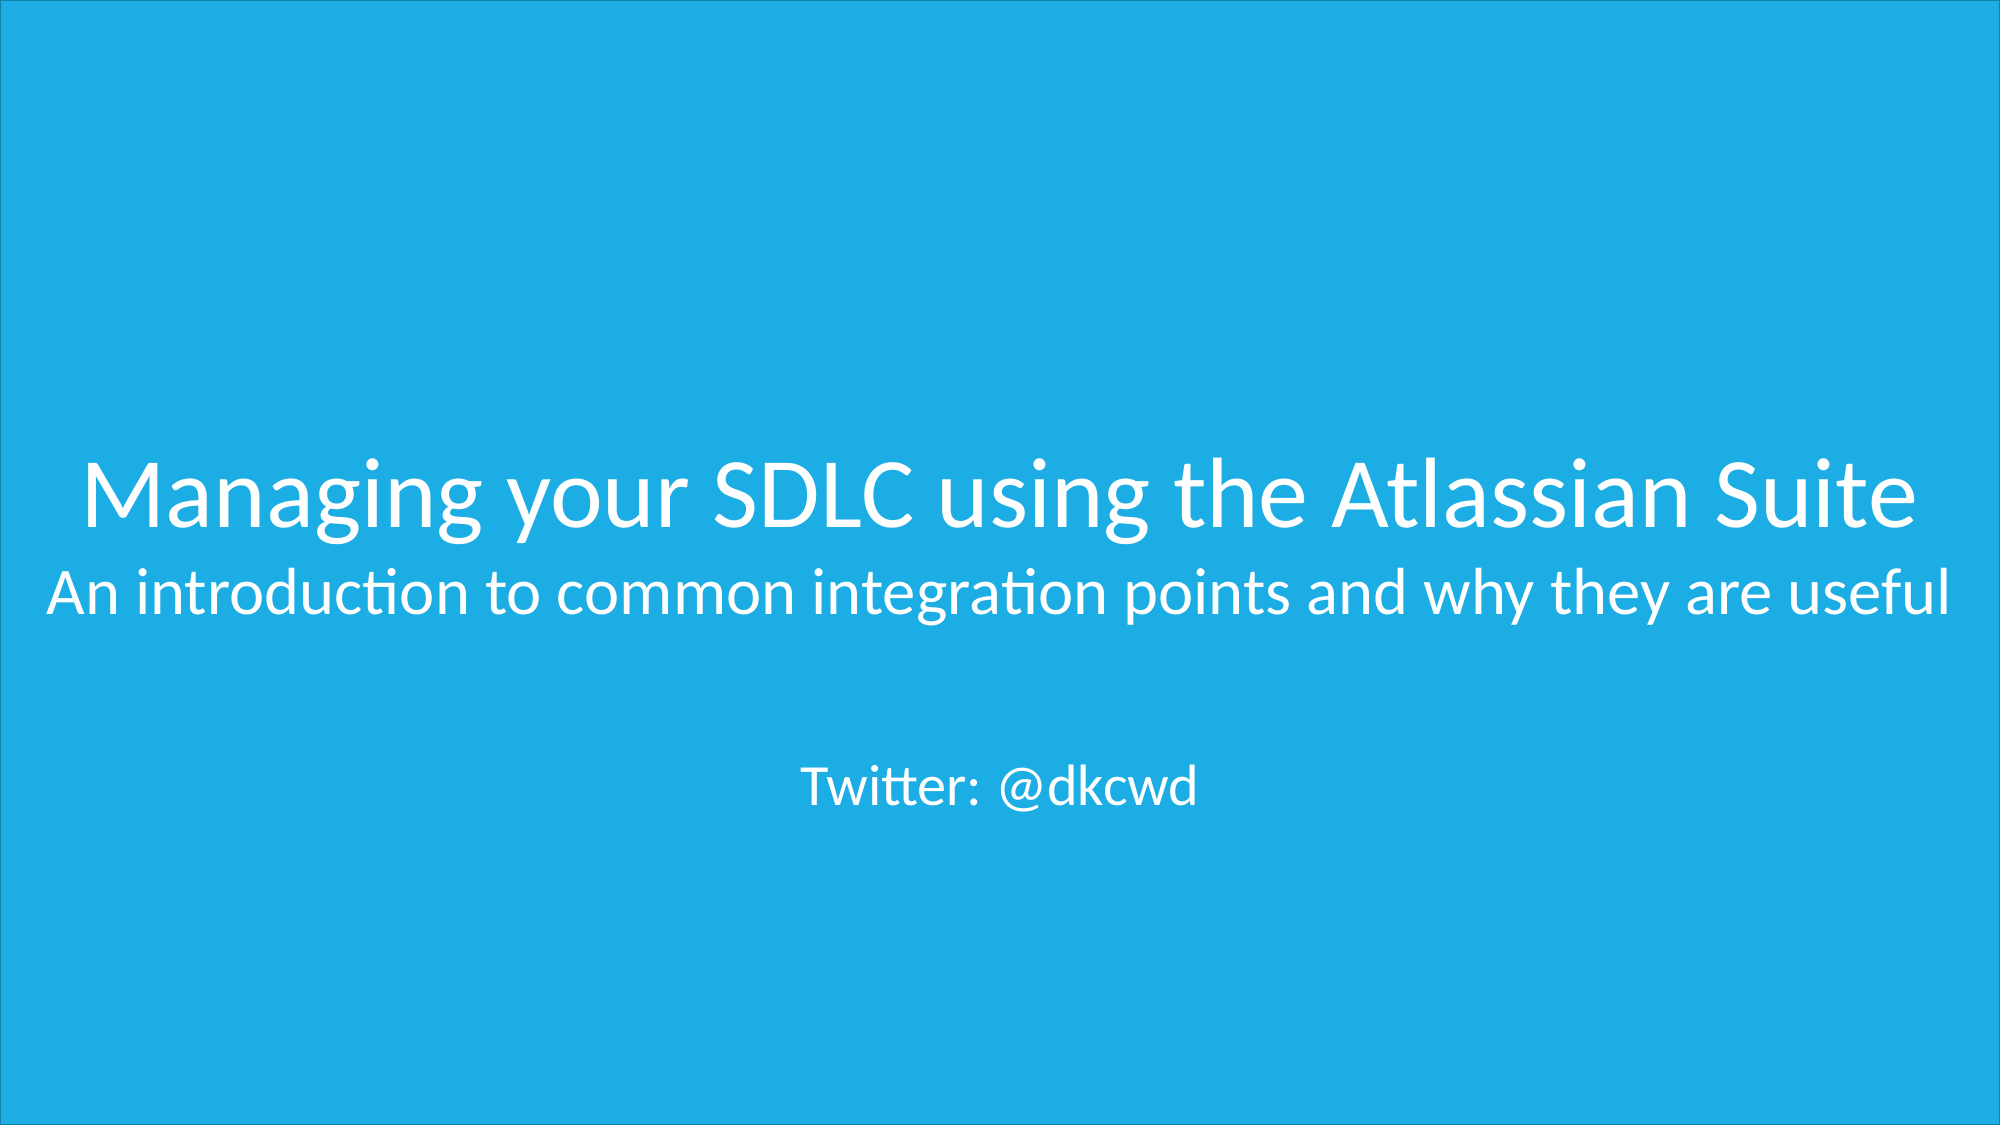

Managing your SDLC using the Atlassian Suite
An introduction to common integration points and why they are useful

Twitter: @dkcwd
#